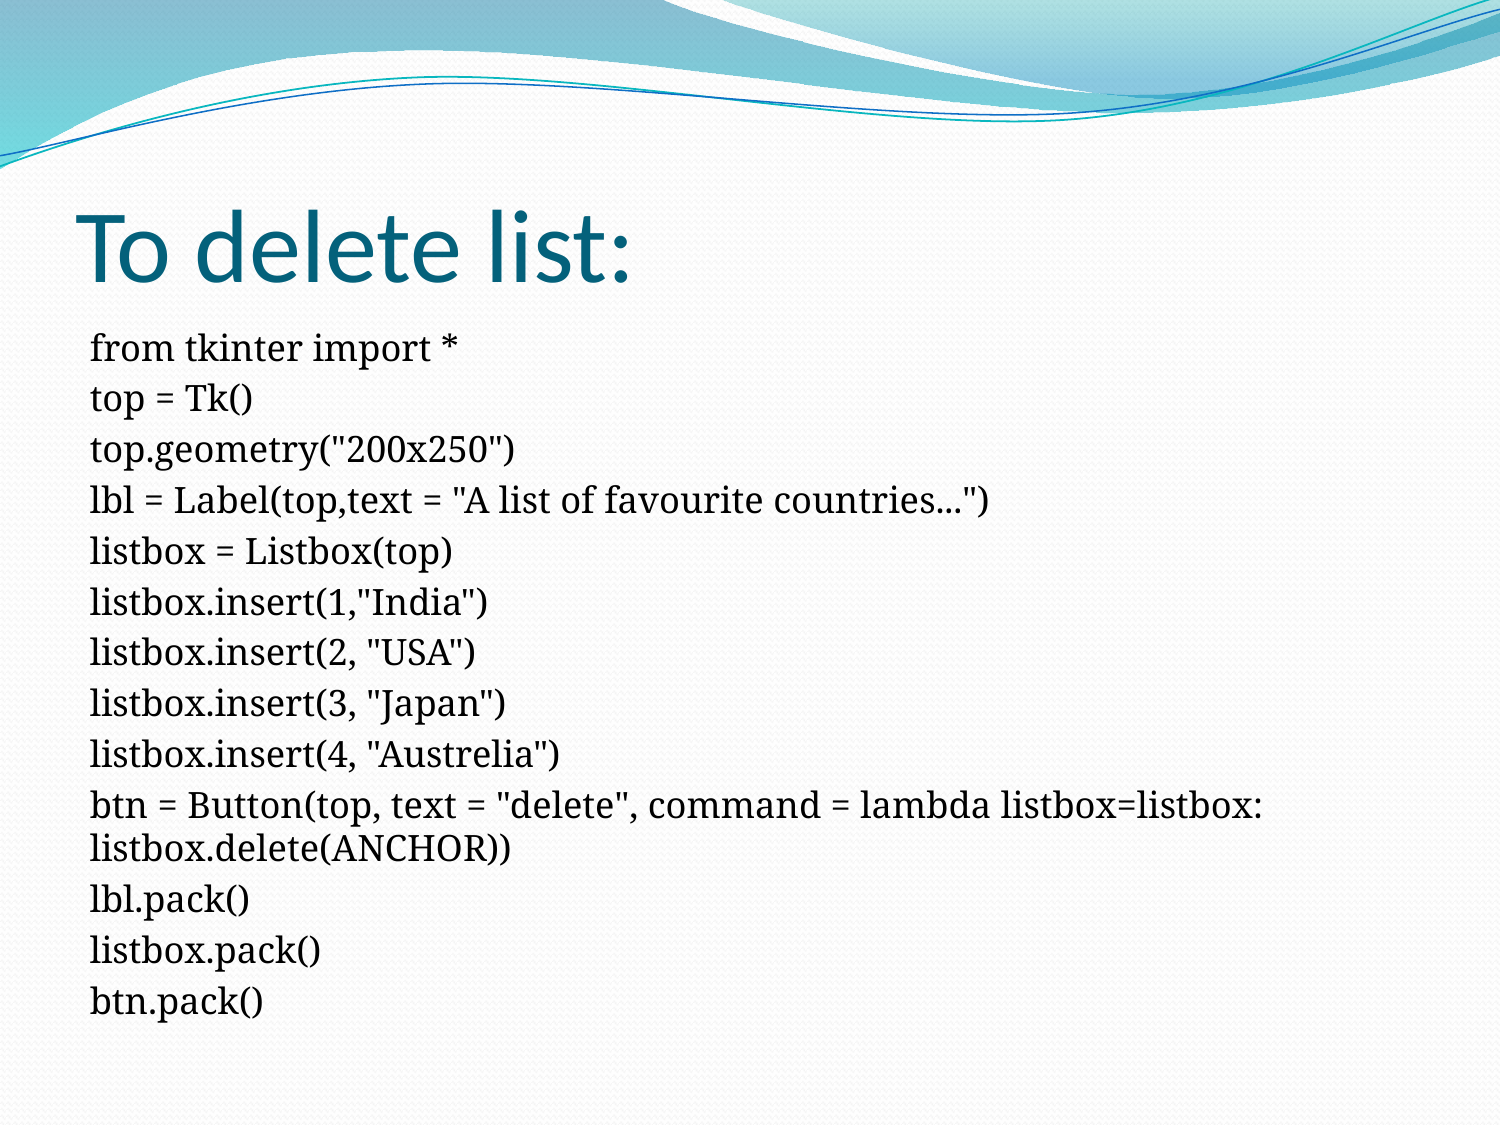

# To delete list:
from tkinter import *
top = Tk()
top.geometry("200x250")
lbl = Label(top,text = "A list of favourite countries...")
listbox = Listbox(top)
listbox.insert(1,"India")
listbox.insert(2, "USA")
listbox.insert(3, "Japan")
listbox.insert(4, "Austrelia")
btn = Button(top, text = "delete", command = lambda listbox=listbox: listbox.delete(ANCHOR))
lbl.pack()
listbox.pack()
btn.pack()